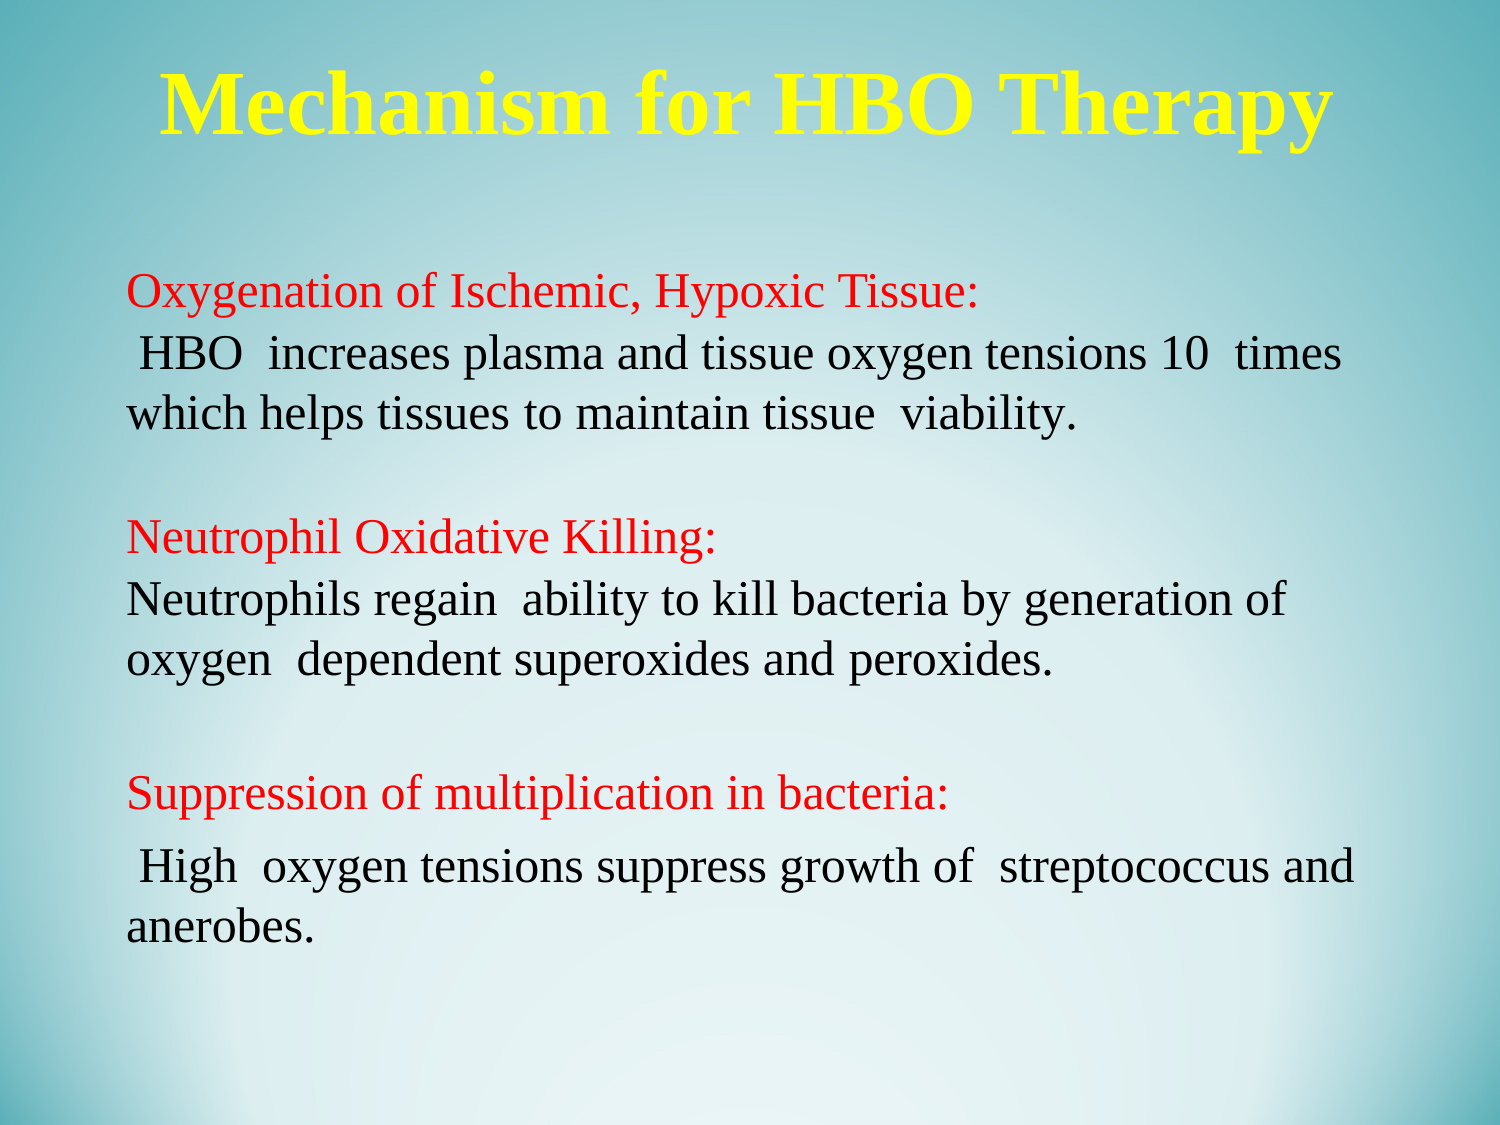

# Mechanism for HBO Therapy
Oxygenation of Ischemic, Hypoxic Tissue:
 HBO  increases plasma and tissue oxygen tensions 10  times which helps tissues to maintain tissue  viability.

Neutrophil Oxidative Killing:
Neutrophils regain  ability to kill bacteria by generation of oxygen  dependent superoxides and peroxides.

Suppression of multiplication in bacteria:
 High  oxygen tensions suppress growth of  streptococcus and anerobes.